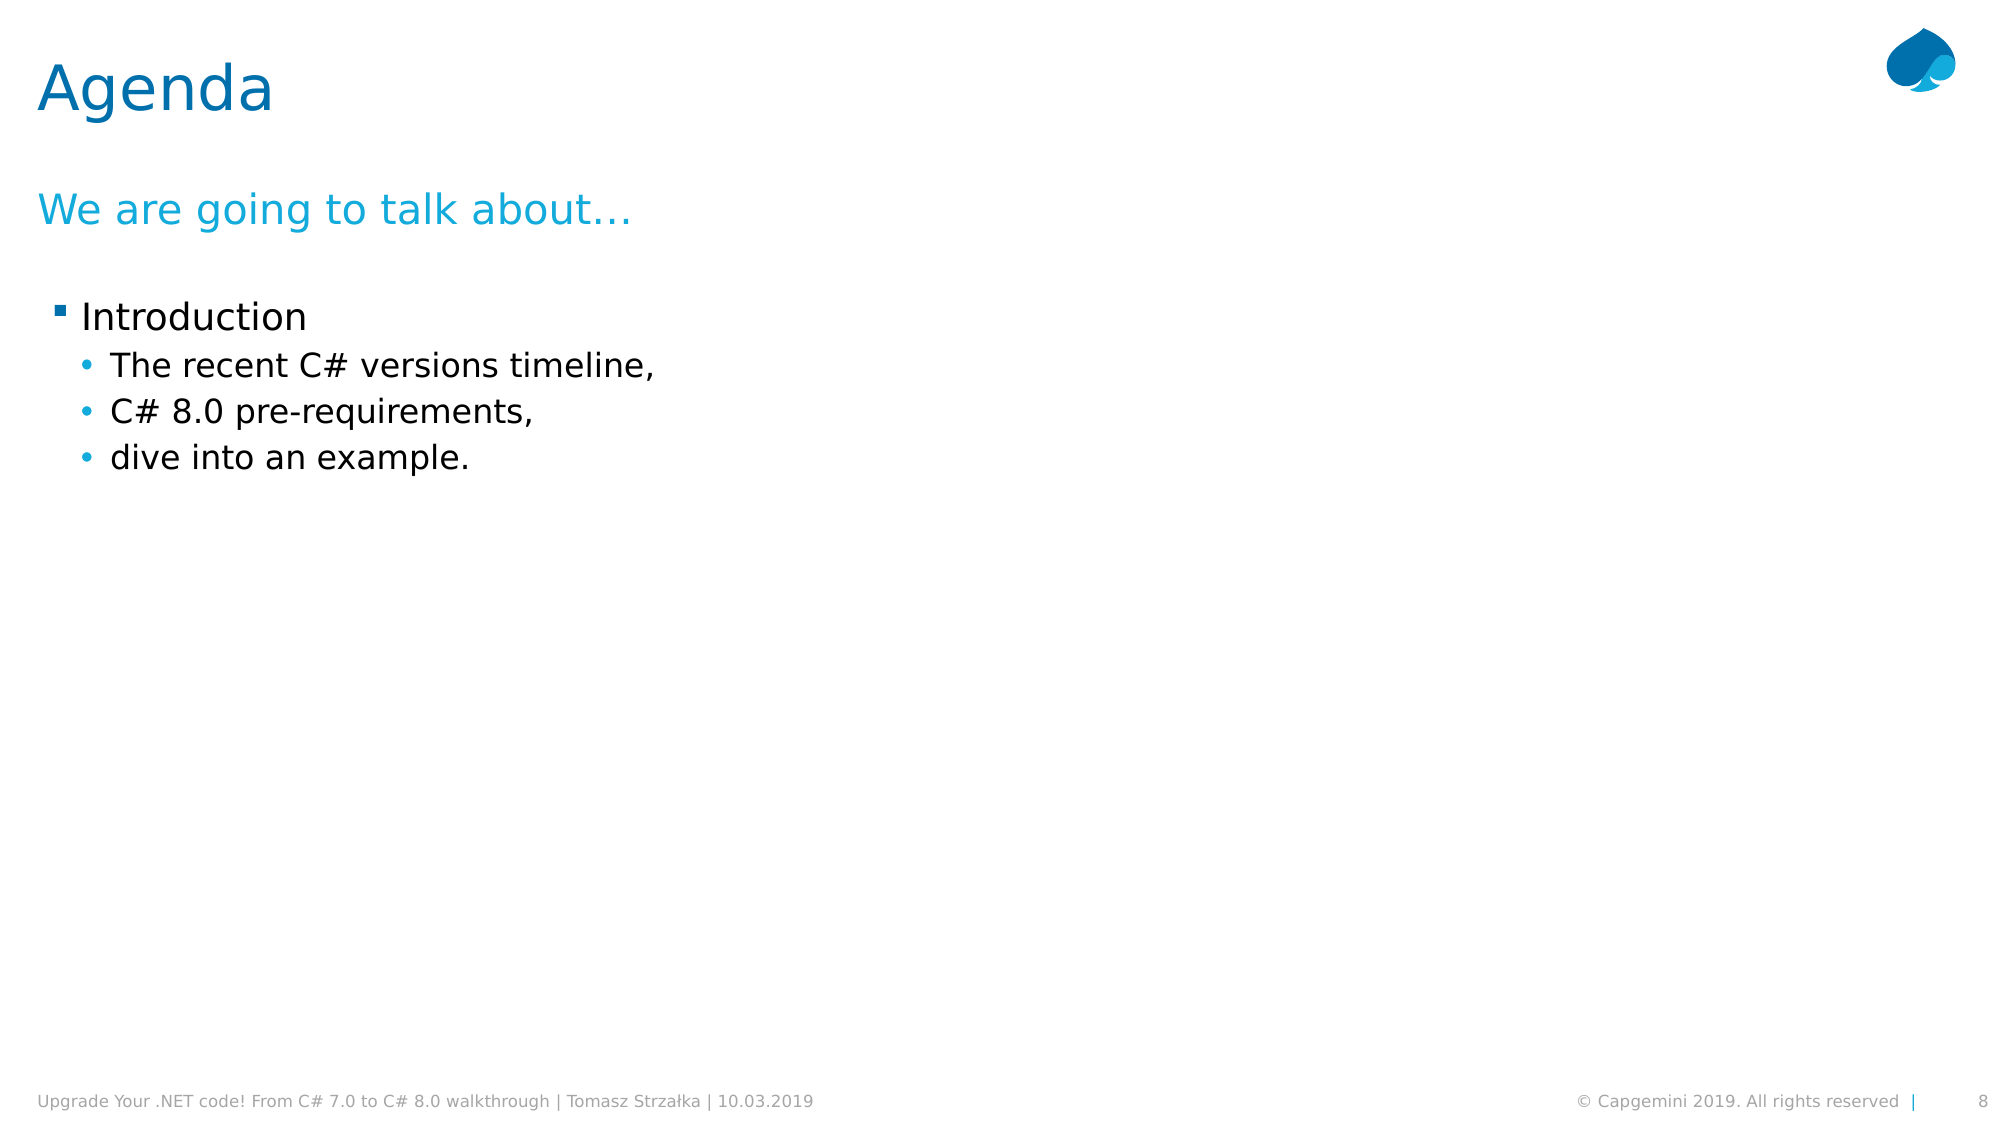

# Agenda
We are going to talk about…
Introduction
The recent C# versions timeline,
C# 8.0 pre-requirements,
dive into an example.
Introduction
The recent C# versions timeline,
C# 8.0 pre-requirements,
dive into an example.